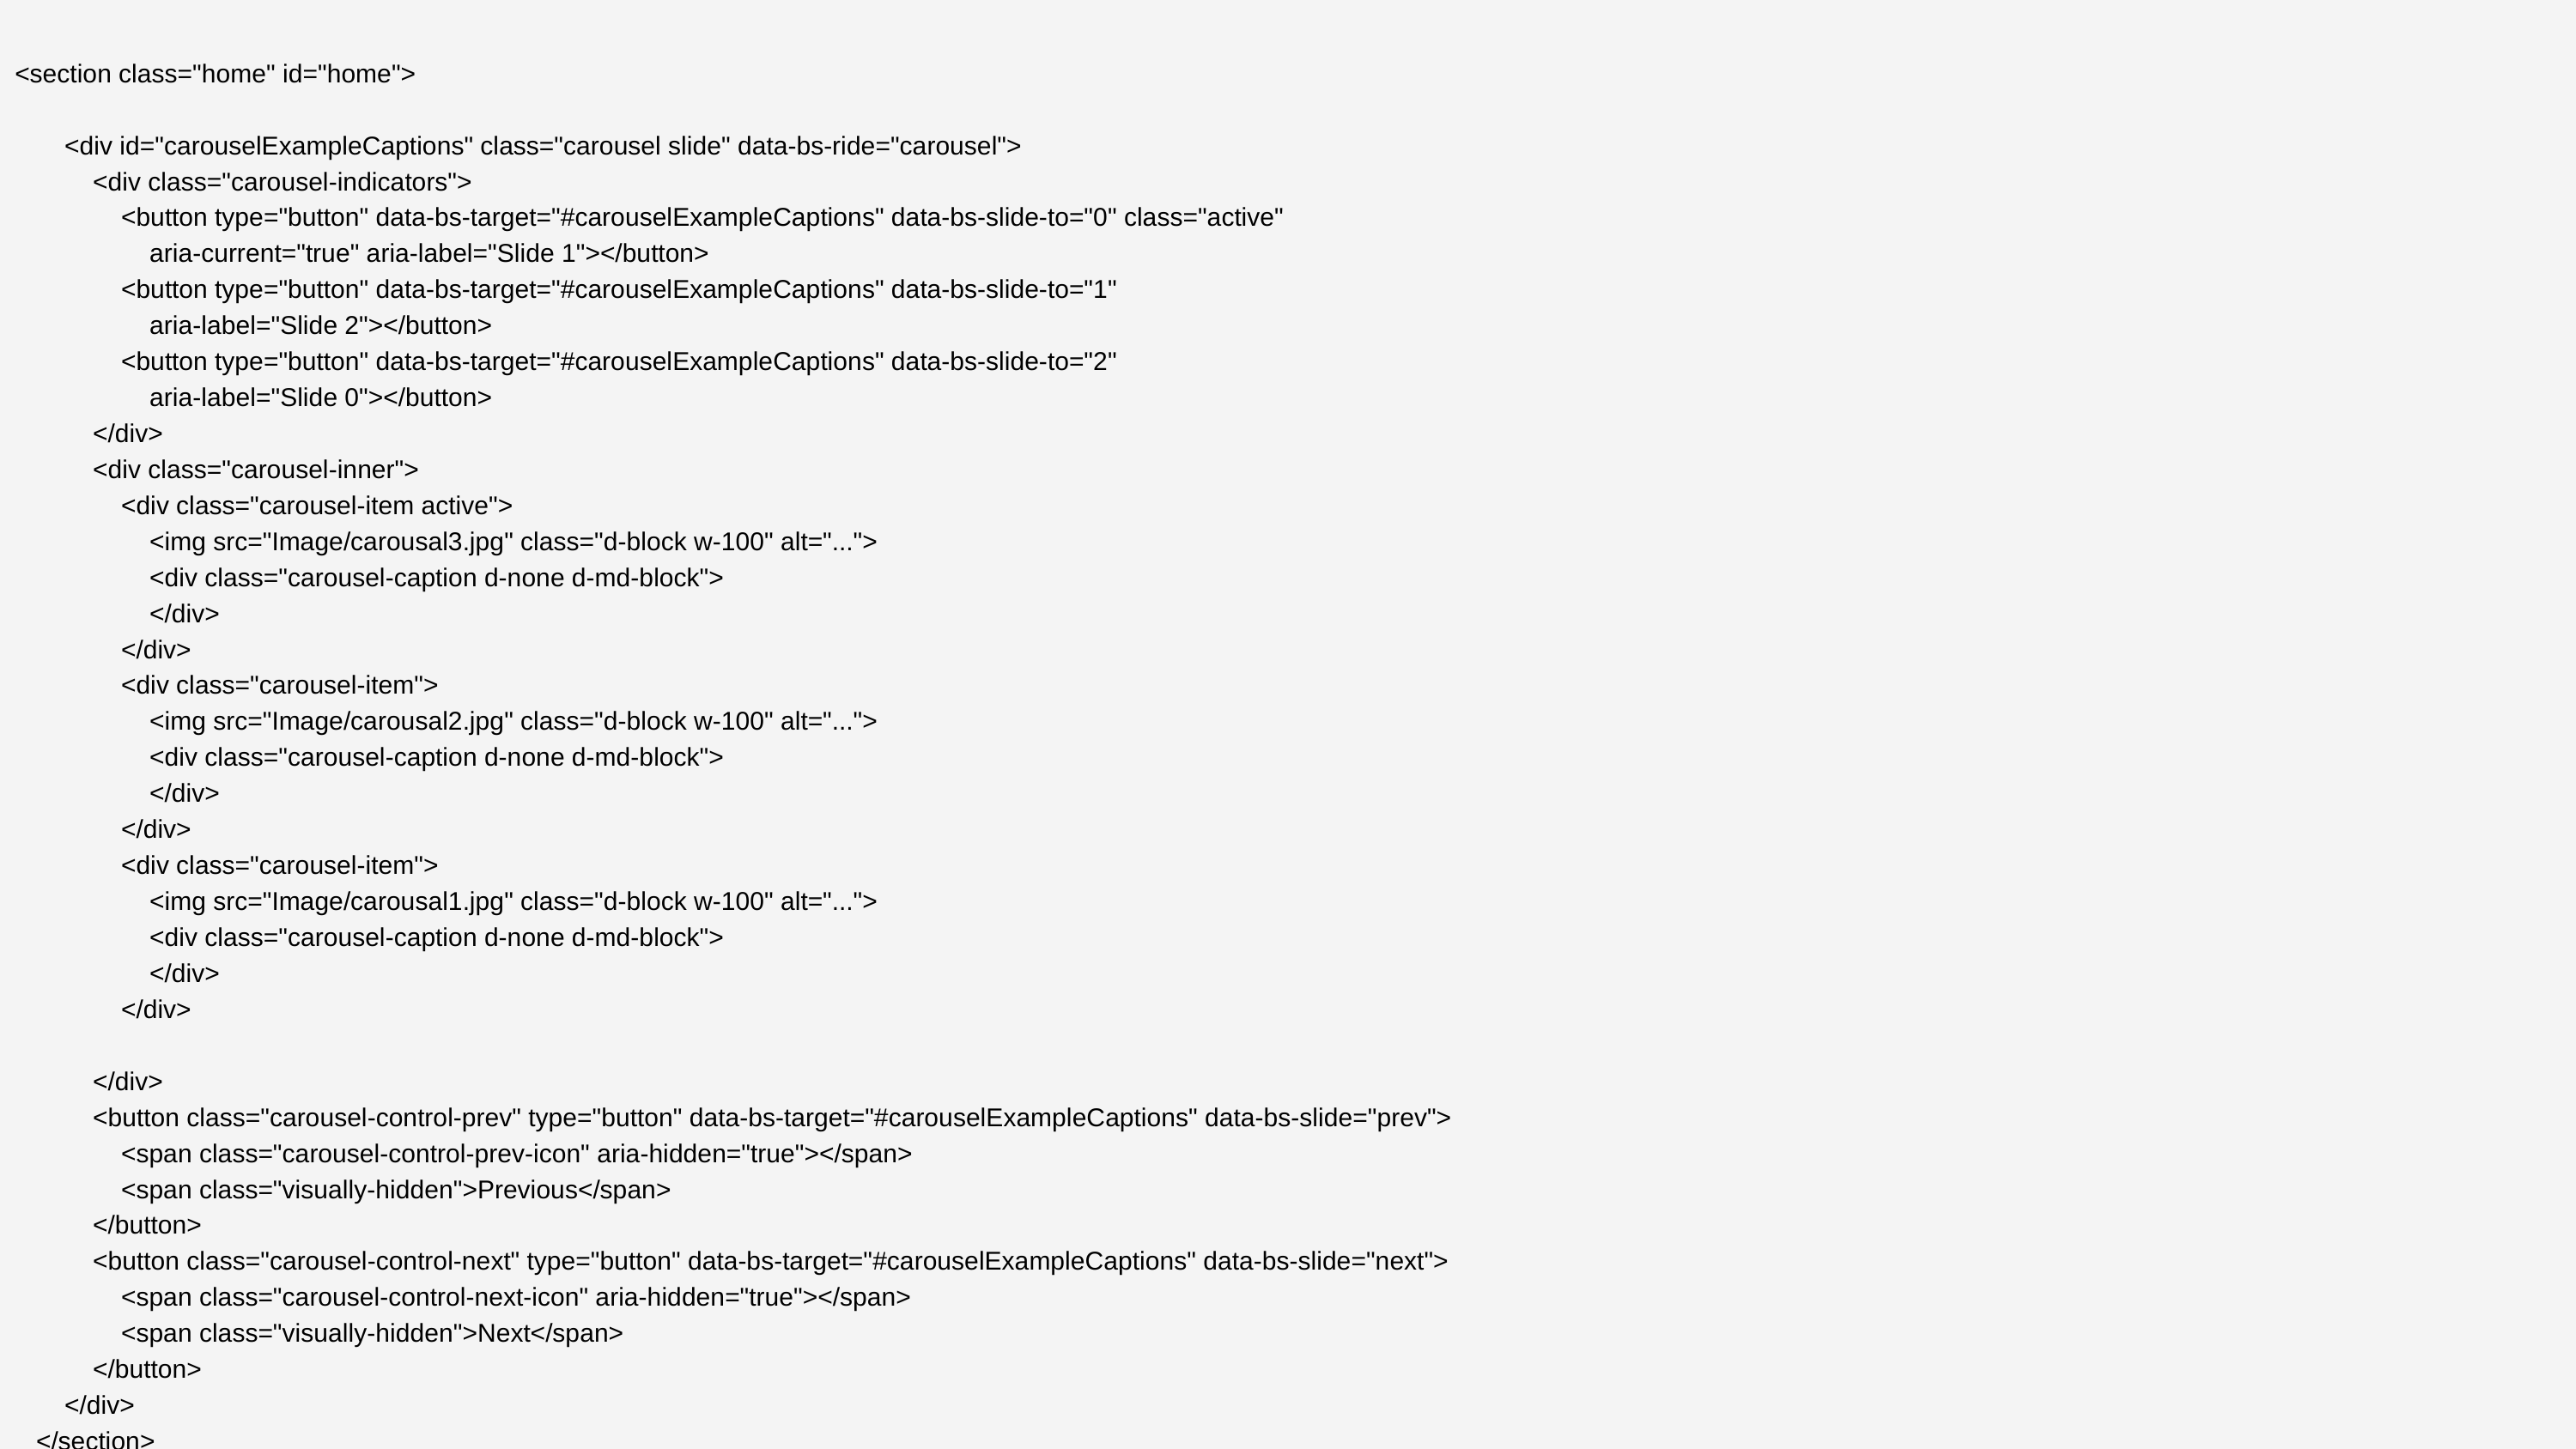

<section class="home" id="home">

        <div id="carouselExampleCaptions" class="carousel slide" data-bs-ride="carousel">
            <div class="carousel-indicators">
                <button type="button" data-bs-target="#carouselExampleCaptions" data-bs-slide-to="0" class="active"
                    aria-current="true" aria-label="Slide 1"></button>
                <button type="button" data-bs-target="#carouselExampleCaptions" data-bs-slide-to="1"
                    aria-label="Slide 2"></button>
                <button type="button" data-bs-target="#carouselExampleCaptions" data-bs-slide-to="2"
                    aria-label="Slide 0"></button>
            </div>
            <div class="carousel-inner">
                <div class="carousel-item active">
                    <img src="Image/carousal3.jpg" class="d-block w-100" alt="...">
                    <div class="carousel-caption d-none d-md-block">
                    </div>
                </div>
                <div class="carousel-item">
                    <img src="Image/carousal2.jpg" class="d-block w-100" alt="...">
                    <div class="carousel-caption d-none d-md-block">
                    </div>
                </div>
                <div class="carousel-item">
                    <img src="Image/carousal1.jpg" class="d-block w-100" alt="...">
                    <div class="carousel-caption d-none d-md-block">
                    </div>
                </div>

            </div>
            <button class="carousel-control-prev" type="button" data-bs-target="#carouselExampleCaptions" data-bs-slide="prev">
                <span class="carousel-control-prev-icon" aria-hidden="true"></span>
                <span class="visually-hidden">Previous</span>
            </button>
            <button class="carousel-control-next" type="button" data-bs-target="#carouselExampleCaptions" data-bs-slide="next">
                <span class="carousel-control-next-icon" aria-hidden="true"></span>
                <span class="visually-hidden">Next</span>
            </button>
        </div>
    </section>